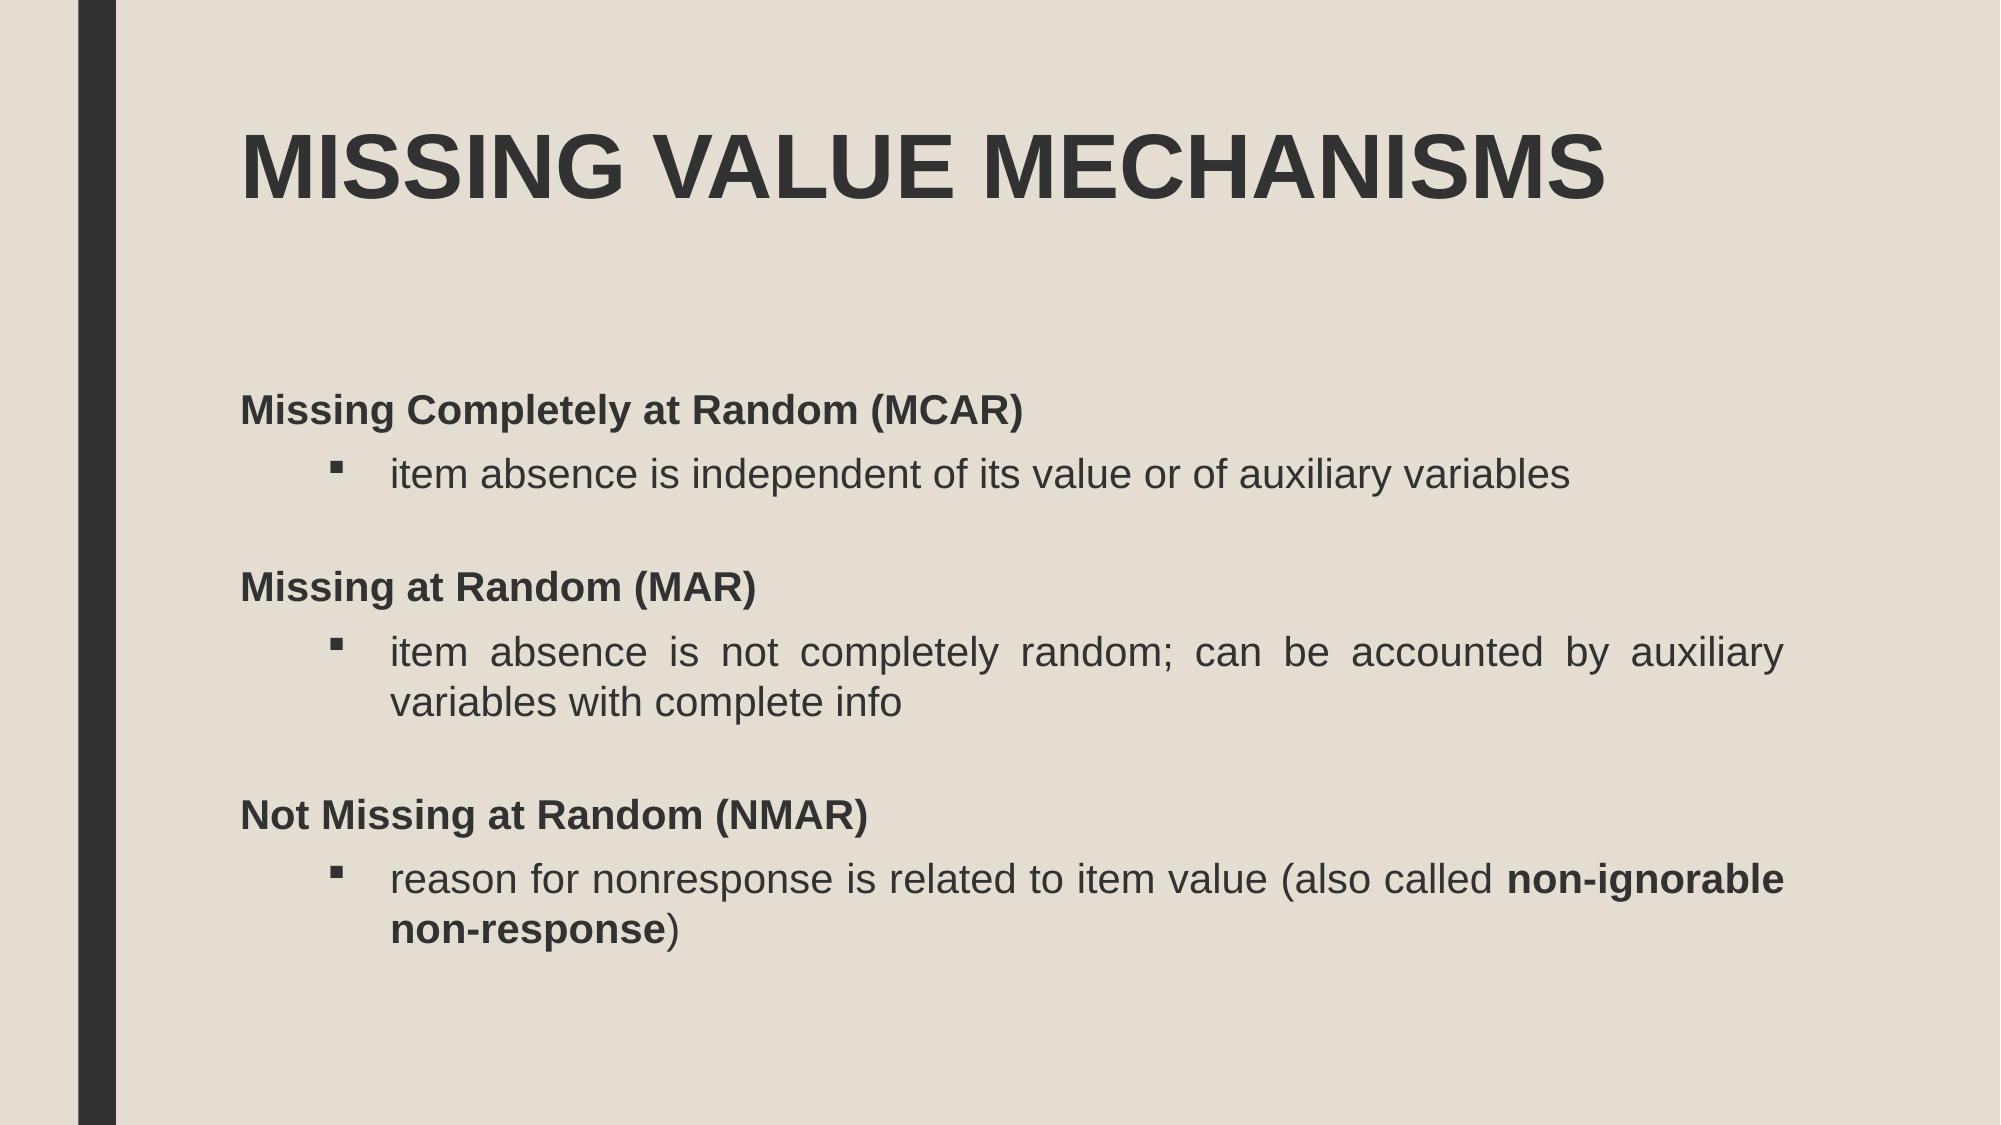

# MISSING VALUE MECHANISMS
Missing Completely at Random (MCAR)
item absence is independent of its value or of auxiliary variables

Missing at Random (MAR)
item absence is not completely random; can be accounted by auxiliary variables with complete info

Not Missing at Random (NMAR)
reason for nonresponse is related to item value (also called non-ignorable non-response)